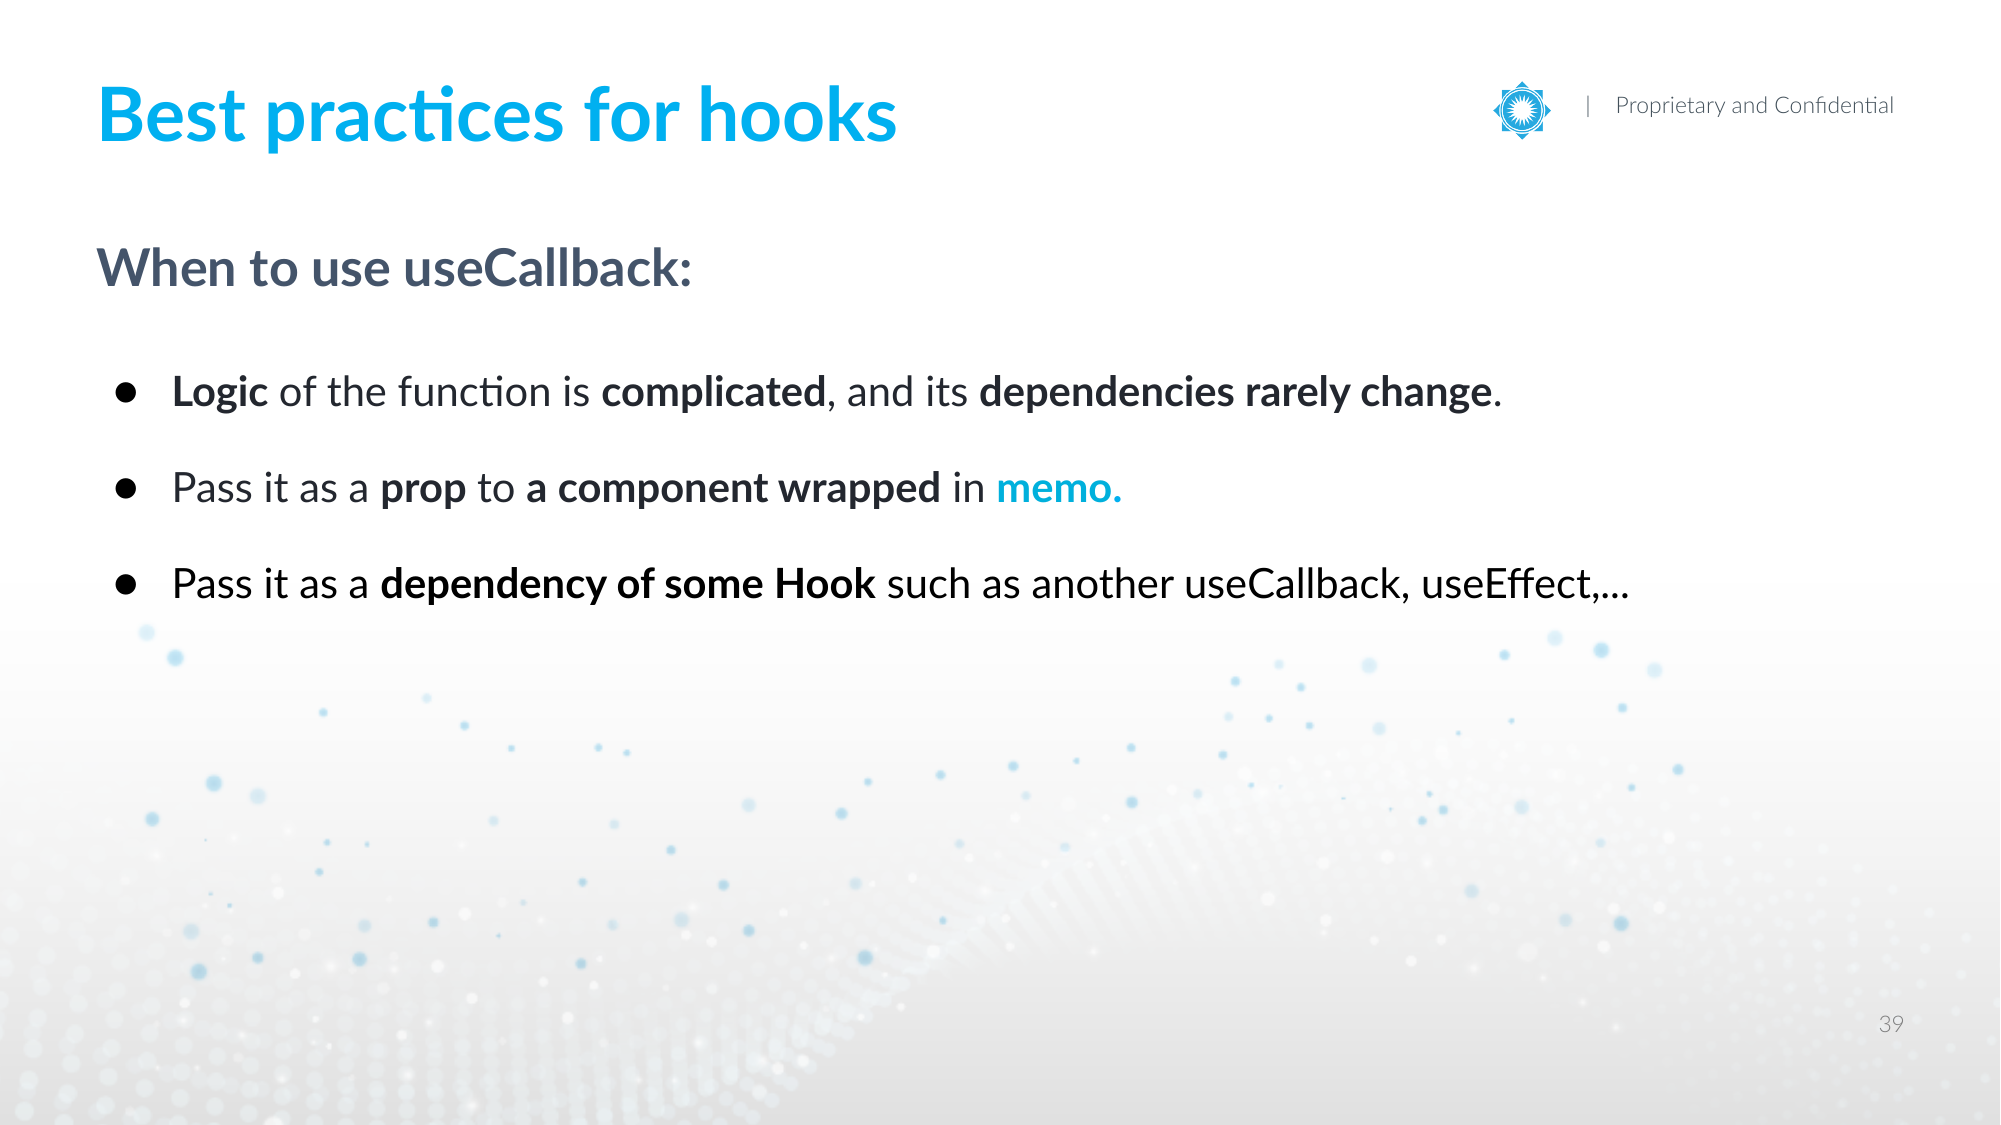

# Best practices for hooks
When to use useCallback:
Logic of the function is complicated, and its dependencies rarely change.
Pass it as a prop to a component wrapped in memo.
Pass it as a dependency of some Hook such as another useCallback, useEffect,...